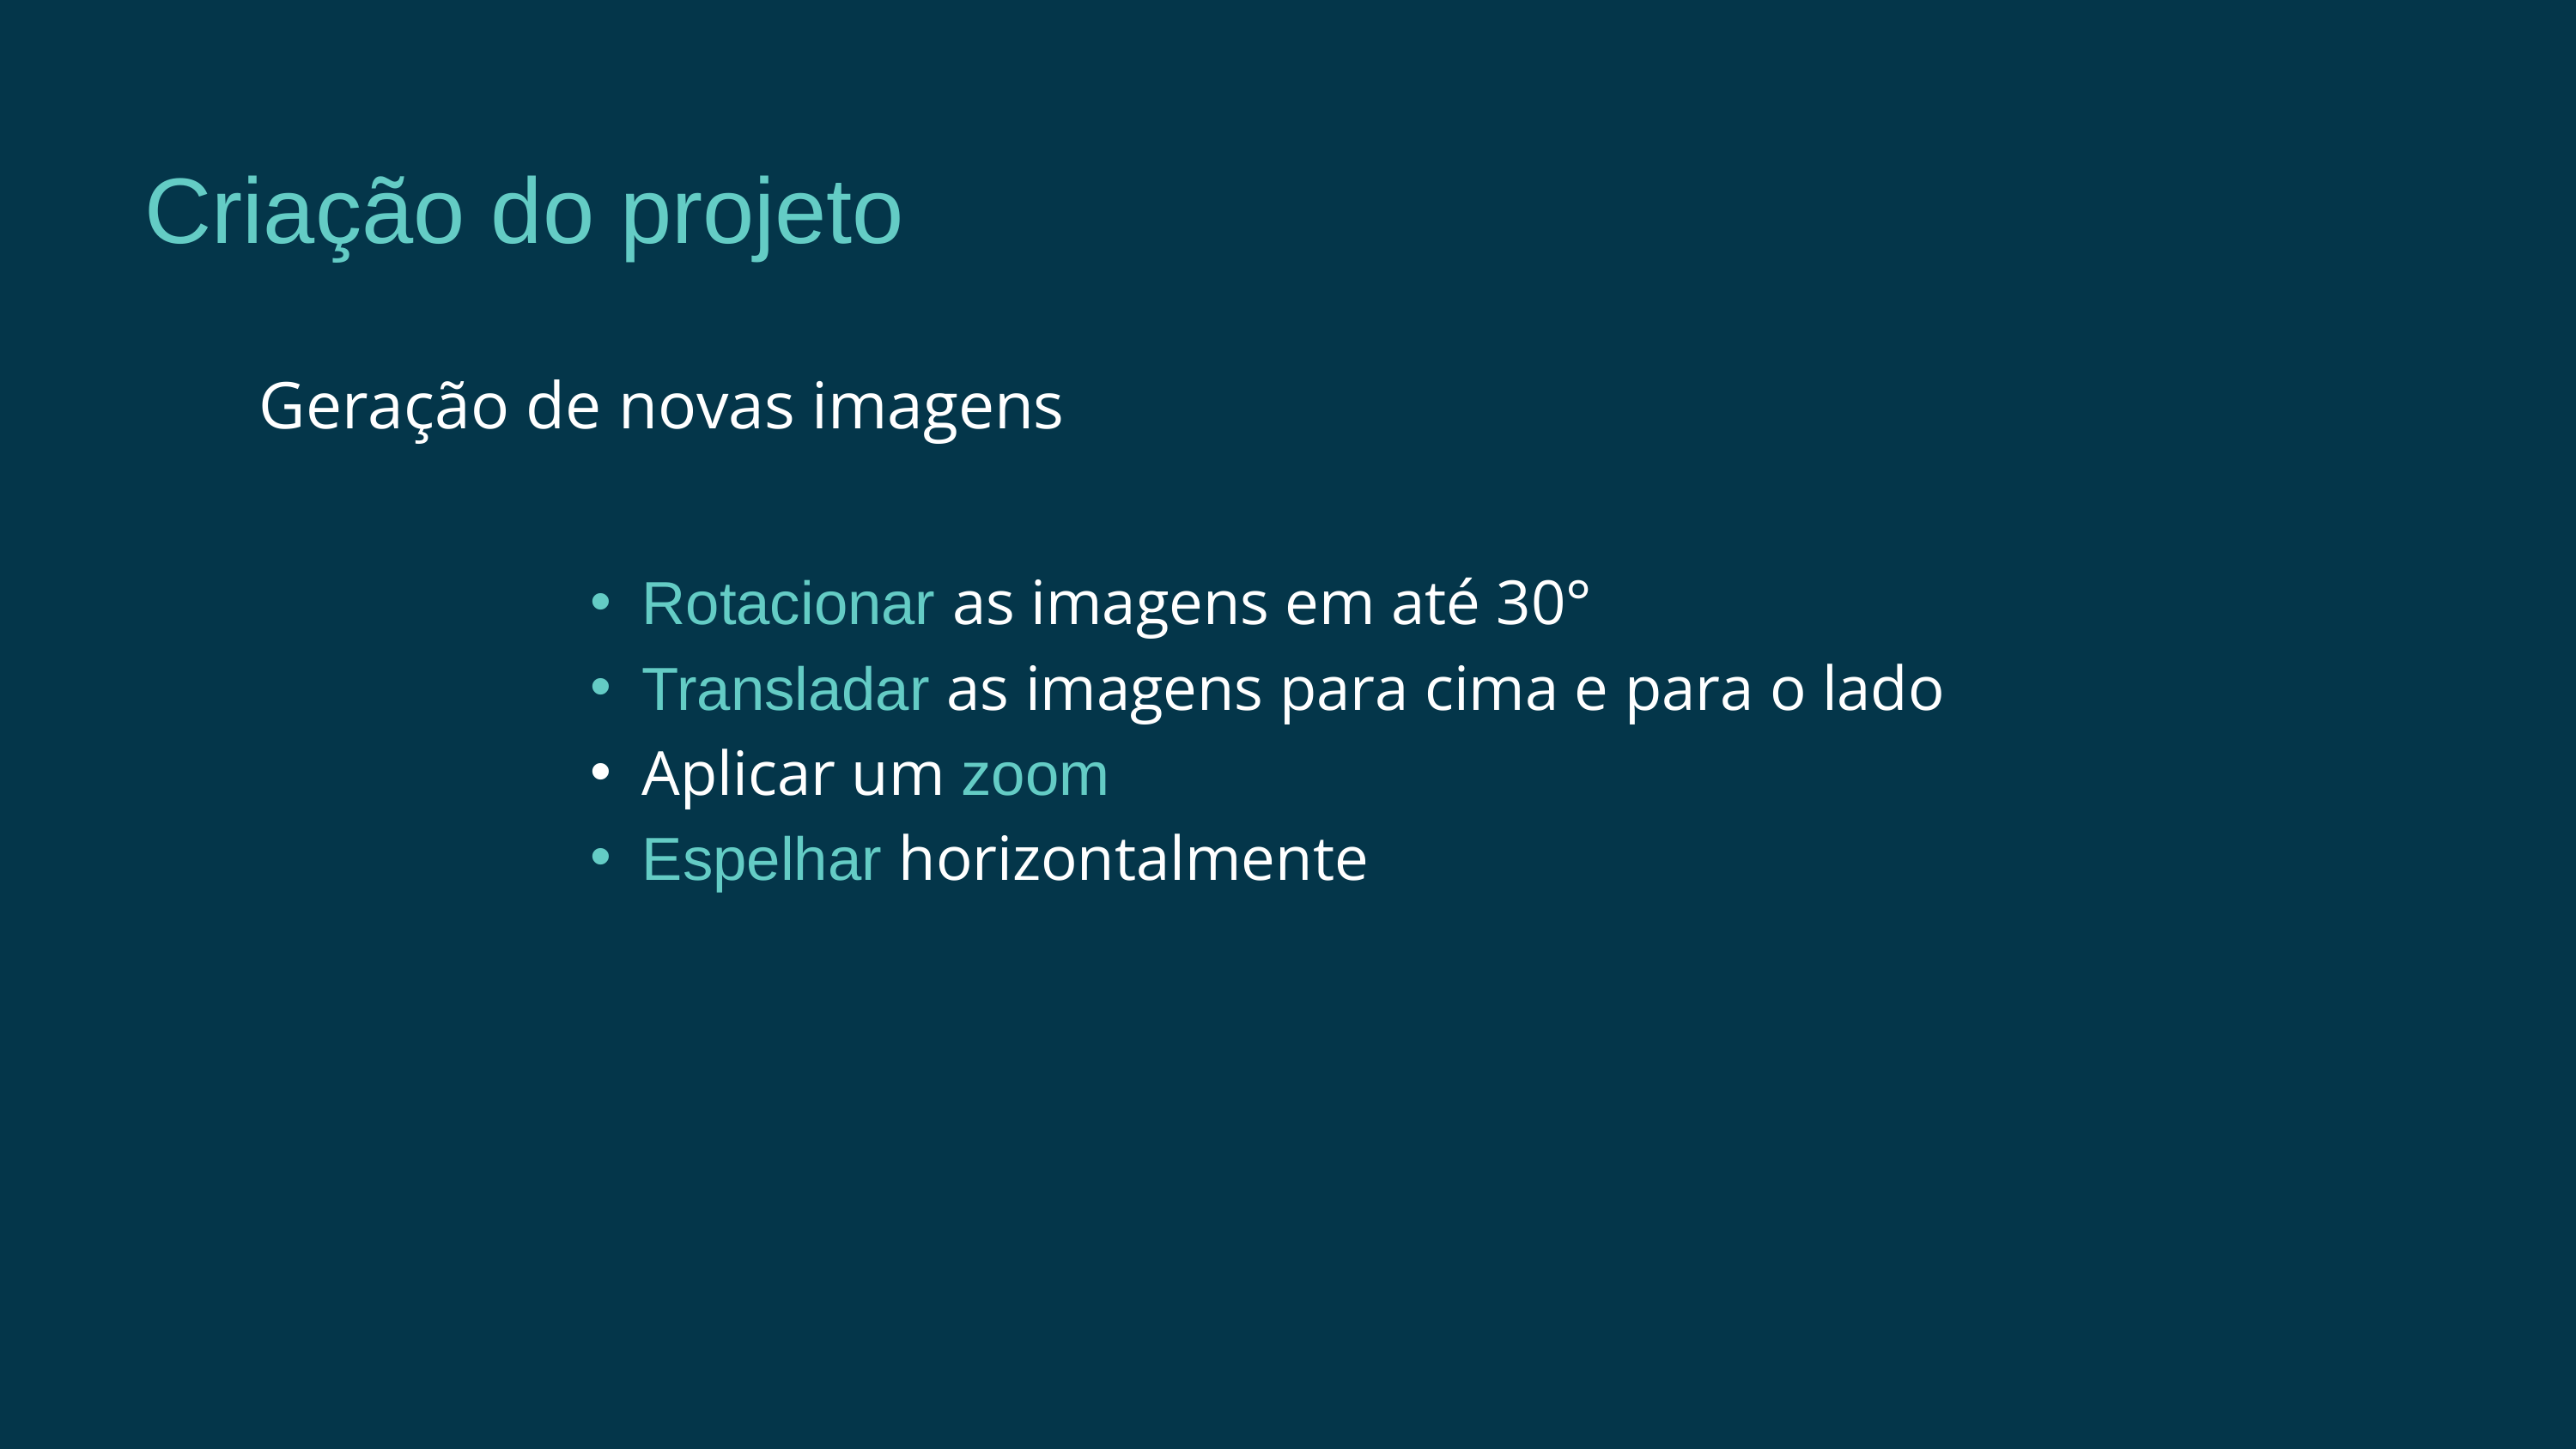

Criação do projeto
Geração de novas imagens
Rotacionar as imagens em até 30°
Transladar as imagens para cima e para o lado
Aplicar um zoom
Espelhar horizontalmente